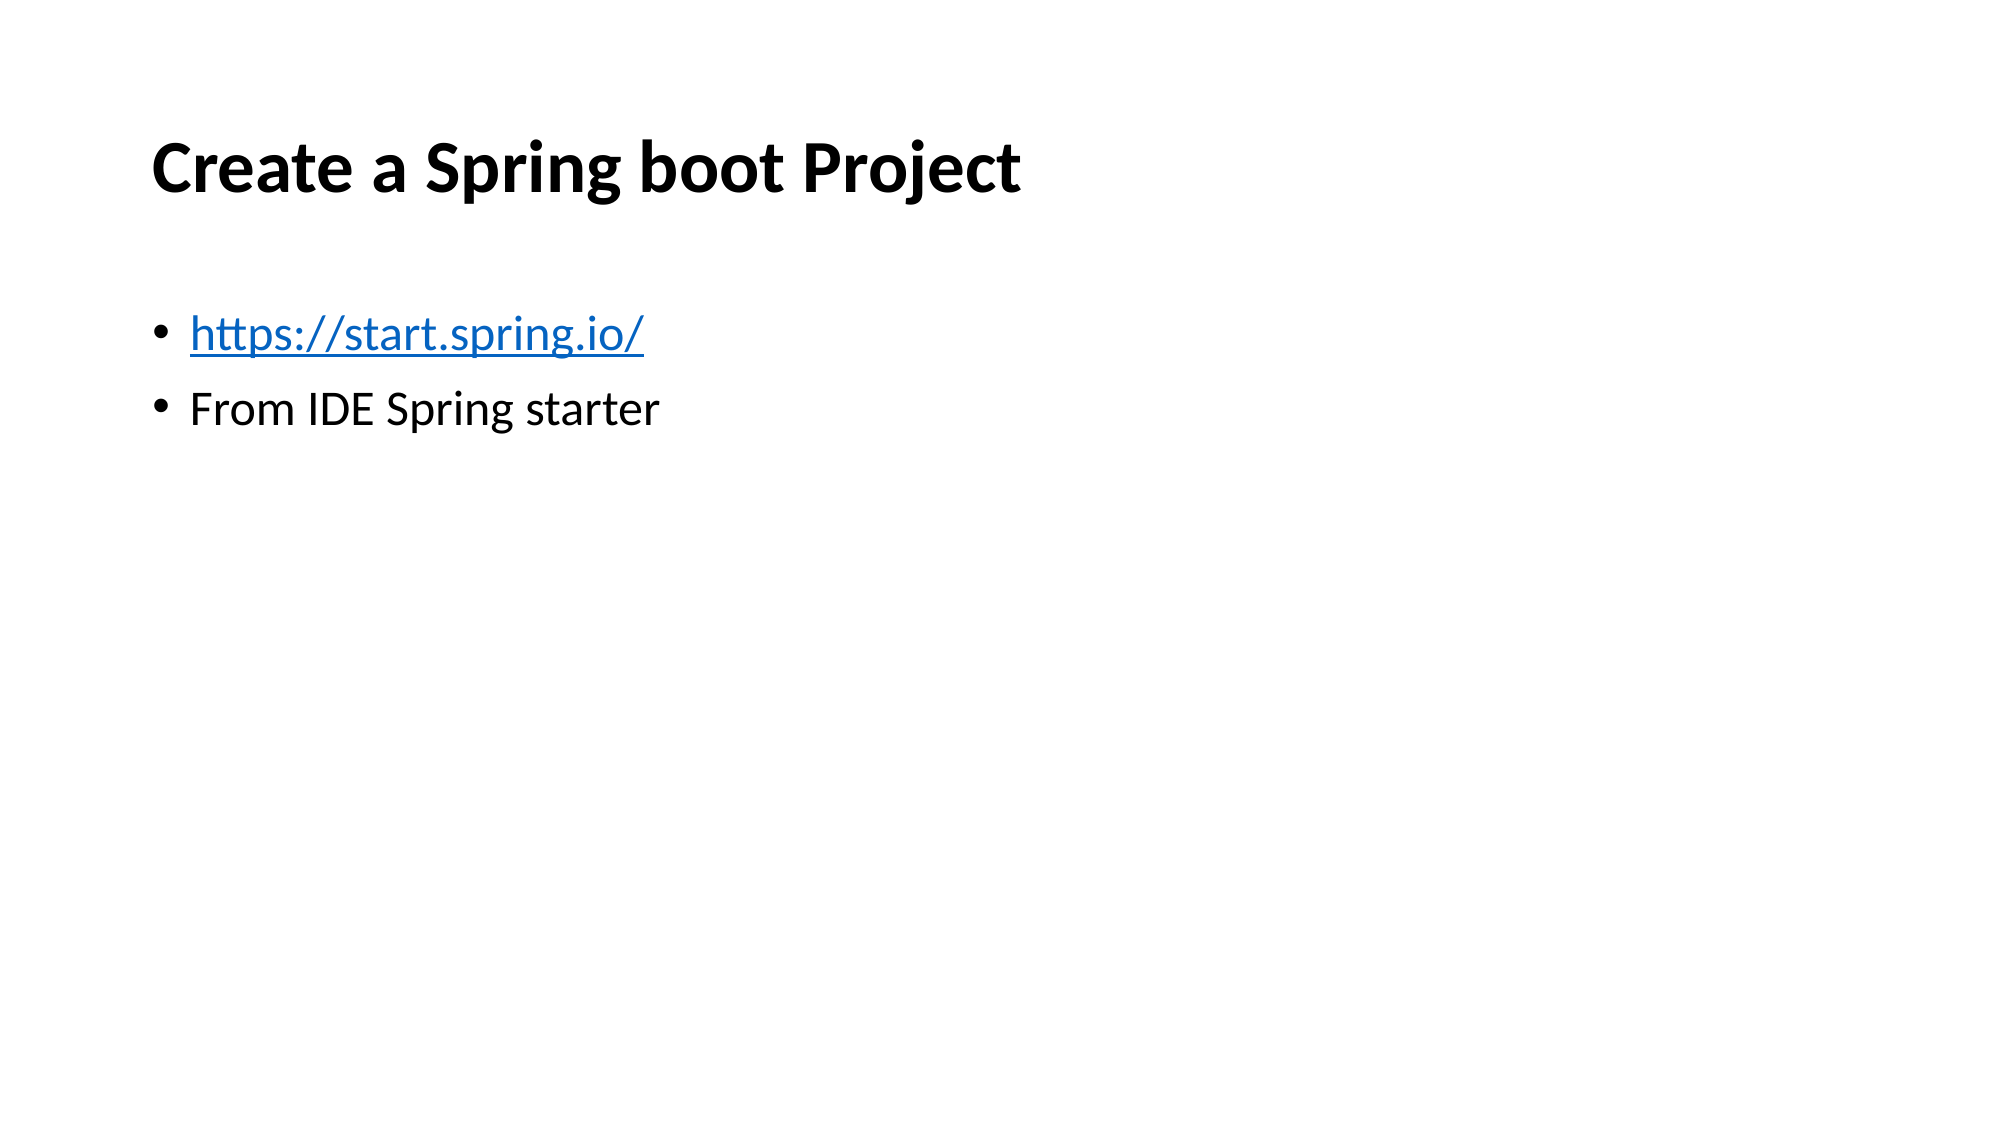

# Create a Spring boot Project
https://start.spring.io/
From IDE Spring starter